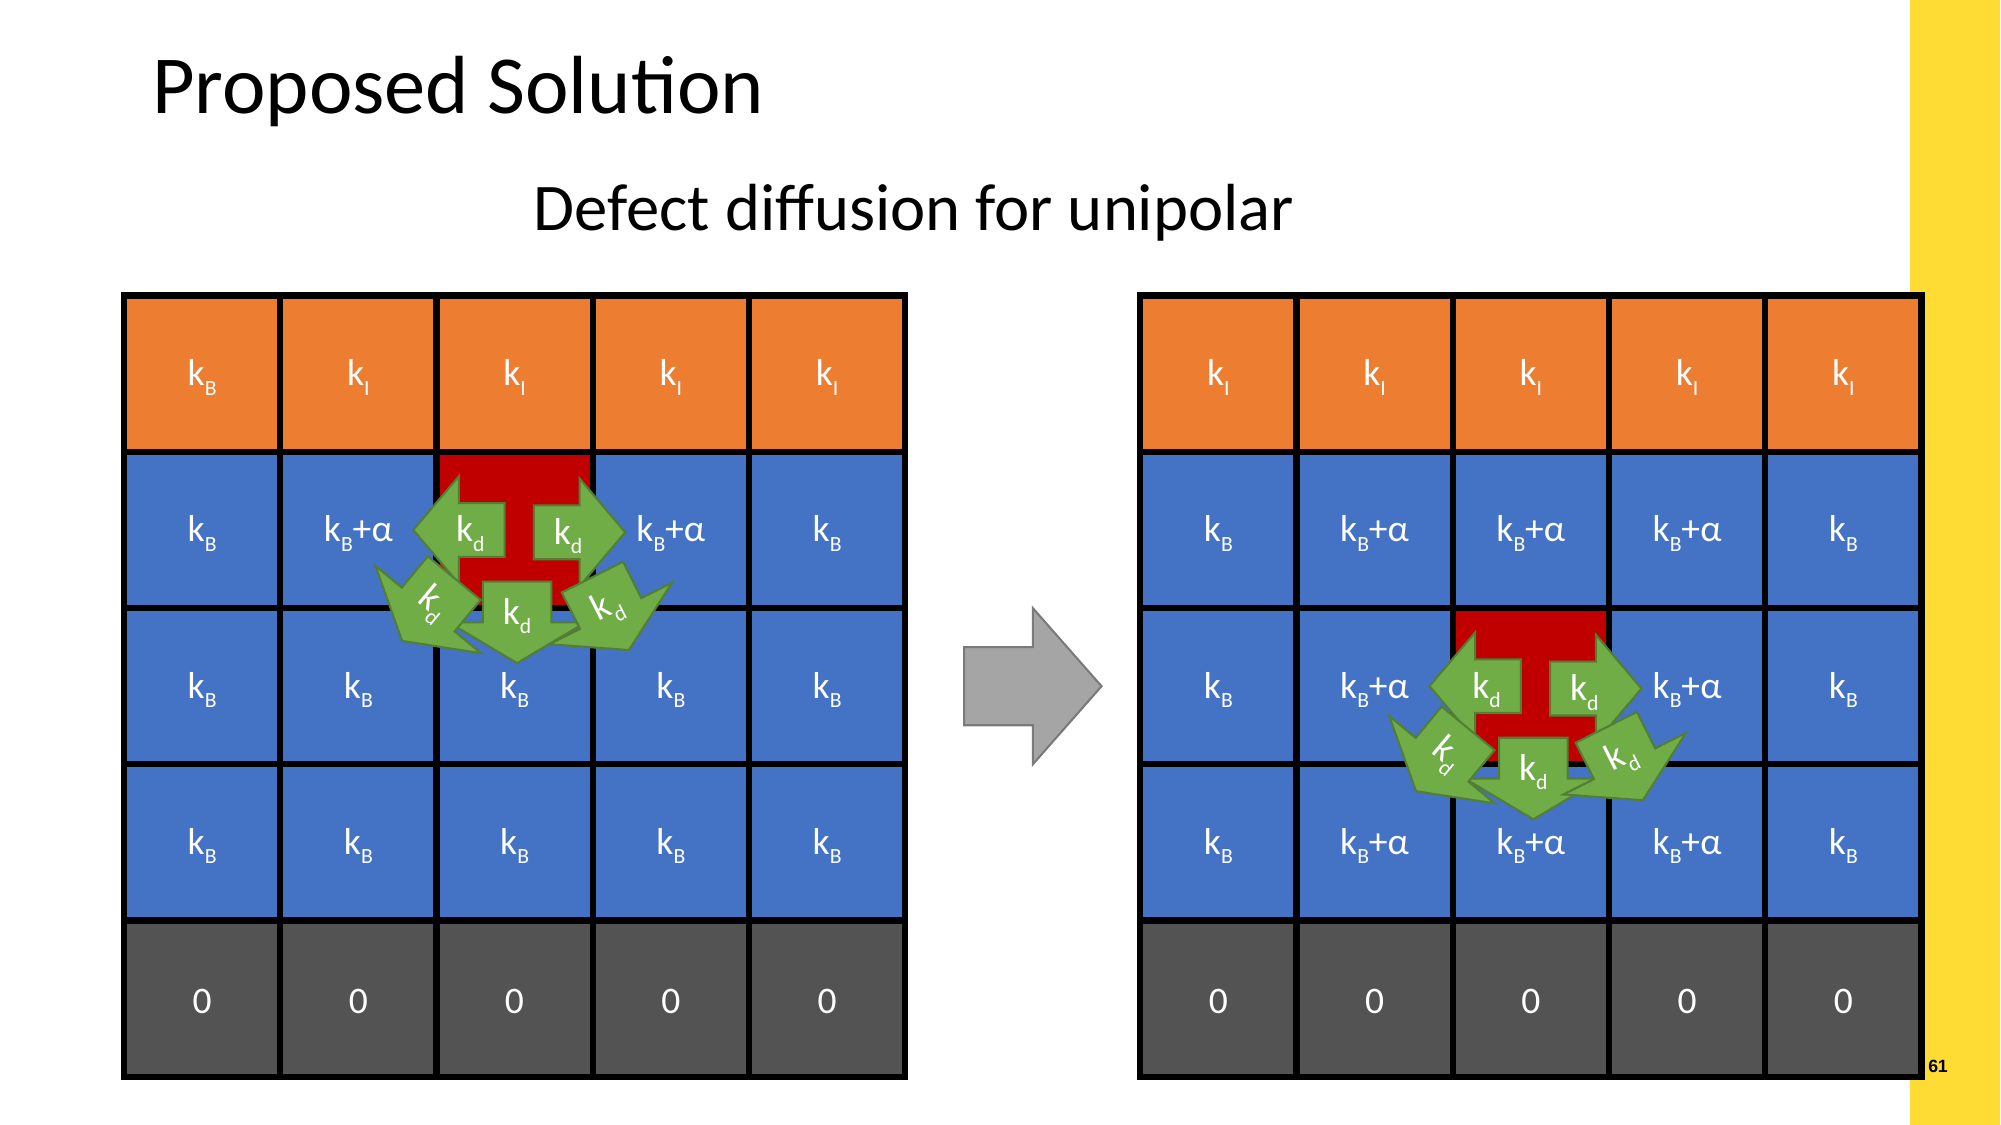

Proposed Solution
Defect diffusion for unipolar
kB
kI
kI
kI
kI
kI
kI
kI
kI
kI
kB
kB+α

kB+α
kB
kB
kB+α
kB+α
kB+α
kB
kd
kd
kd
kd
kd
kB
kB
kB
kB
kB

kB
kB+α

kB+α
kB
kd
kd
kd
kd
kd
kB
kB
kB
kB
kB
kB
kB+α
kB+α
kB+α
kB
0
0
0
0
0
0
0
0
0
0